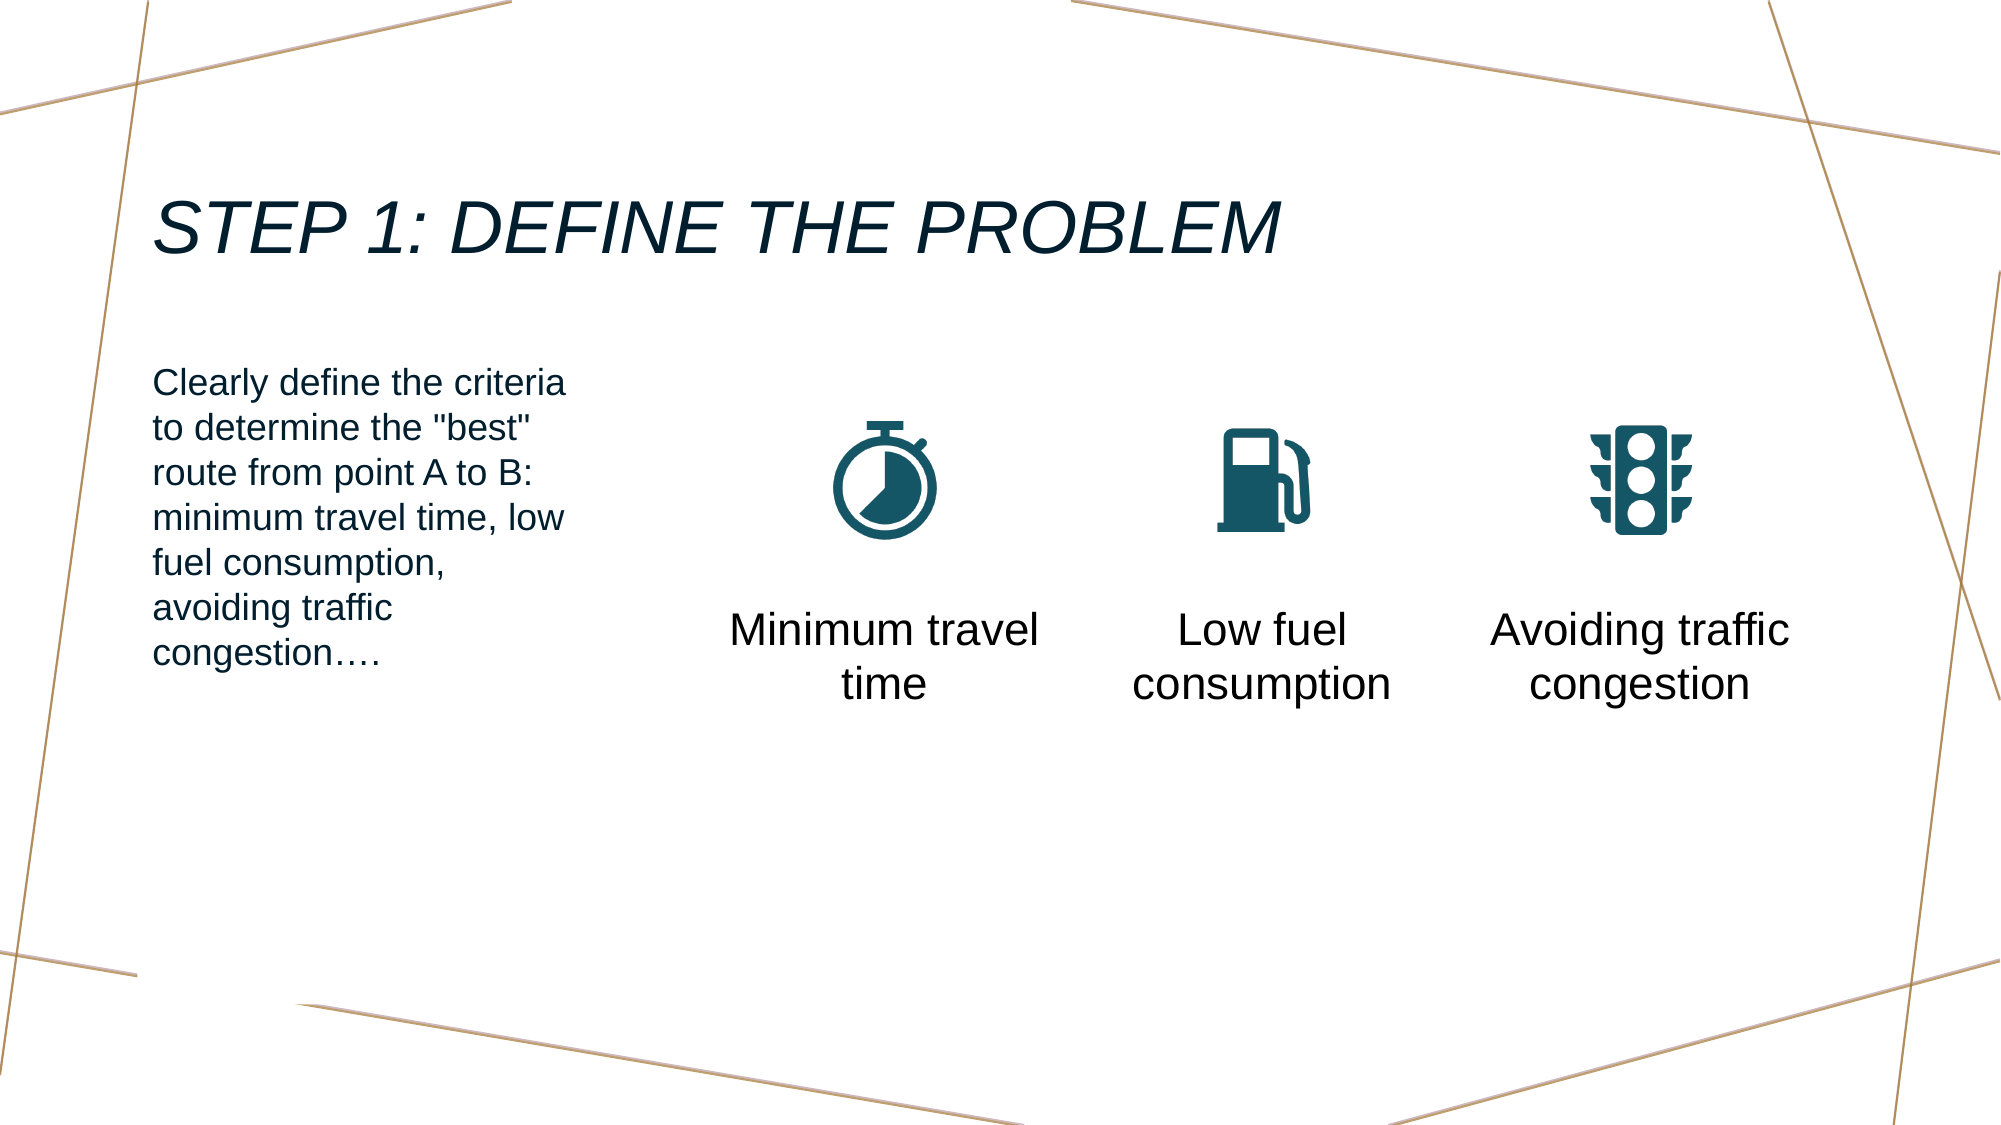

# Step 1: Define the Problem
Minimum travel time
Low fuel consumption
Avoiding traffic congestion
Clearly define the criteria to determine the "best" route from point A to B: minimum travel time, low fuel consumption, avoiding traffic congestion….